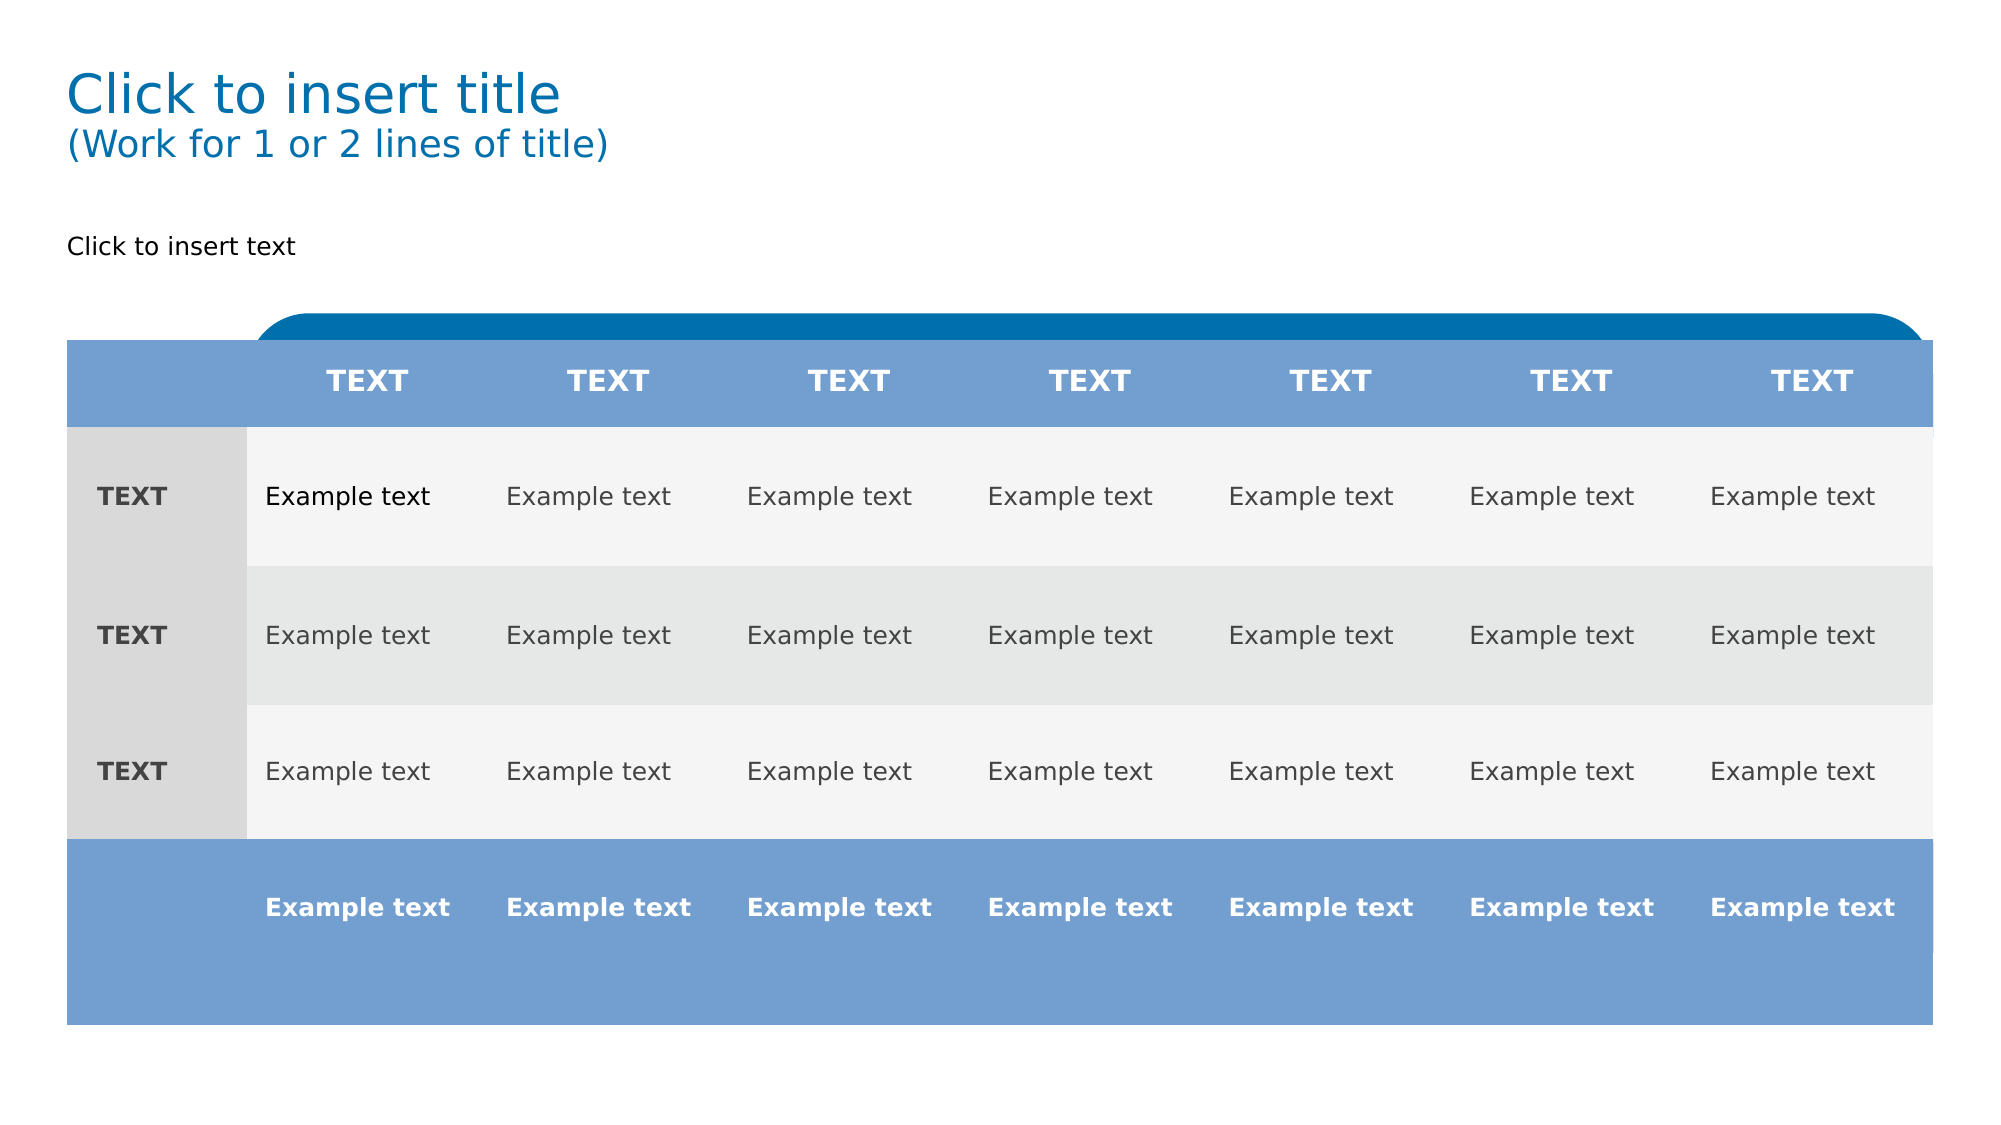

# Click to insert title (Work for 1 or 2 lines of title)
Click to insert text

|  | TEXT | TEXT | TEXT | TEXT | TEXT | TEXT | TEXT |
| --- | --- | --- | --- | --- | --- | --- | --- |
| TEXT | Example text | Example text | Example text | Example text | Example text | Example text | Example text |
| TEXT | Example text | Example text | Example text | Example text | Example text | Example text | Example text |
| TEXT | Example text | Example text | Example text | Example text | Example text | Example text | Example text |
|  | Example text | Example text | Example text | Example text | Example text | Example text | Example text |